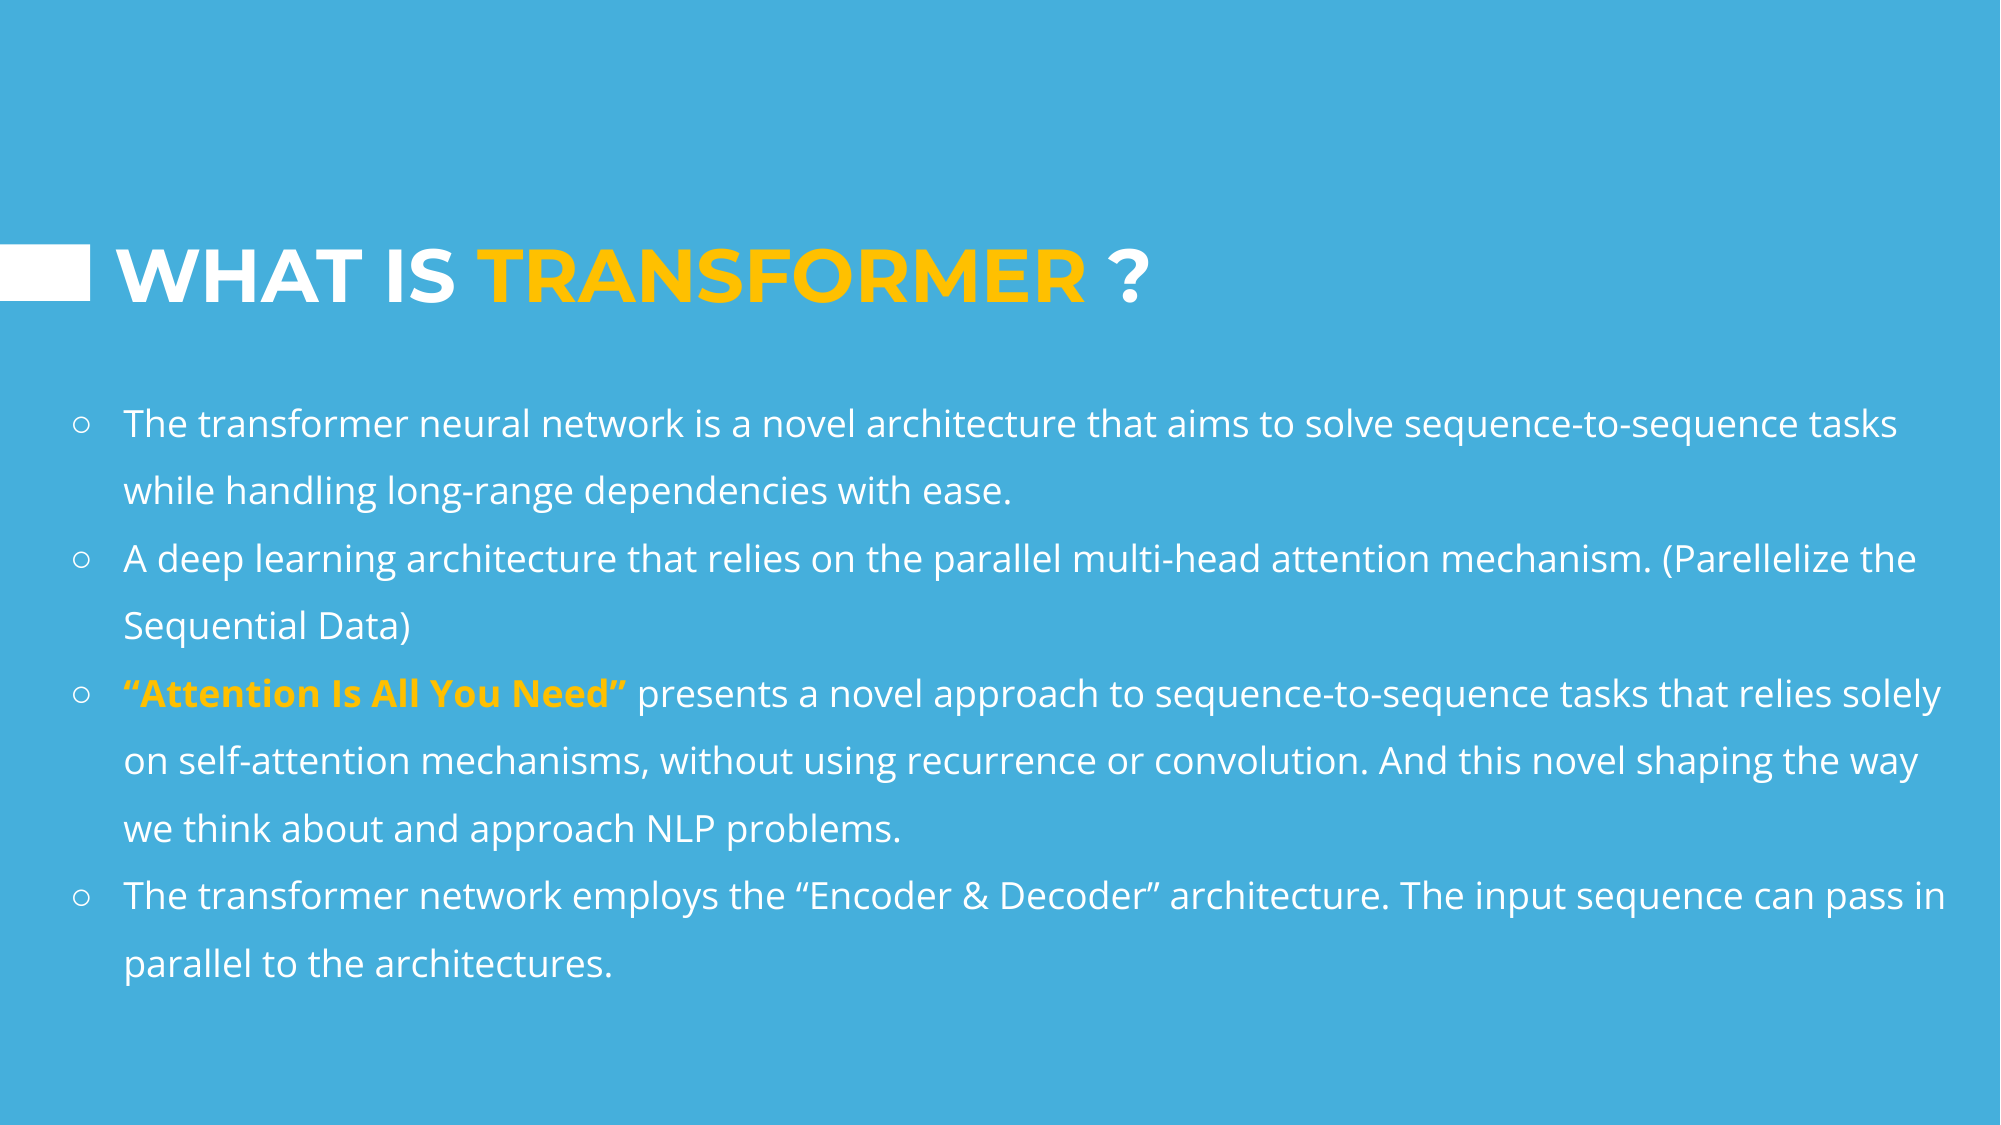

# WHAT IS TRANSFORMER ?
The transformer neural network is a novel architecture that aims to solve sequence-to-sequence tasks while handling long-range dependencies with ease.
A deep learning architecture that relies on the parallel multi-head attention mechanism. (Parellelize the Sequential Data)
“Attention Is All You Need” presents a novel approach to sequence-to-sequence tasks that relies solely on self-attention mechanisms, without using recurrence or convolution. And this novel shaping the way we think about and approach NLP problems.
The transformer network employs the “Encoder & Decoder” architecture. The input sequence can pass in parallel to the architectures.